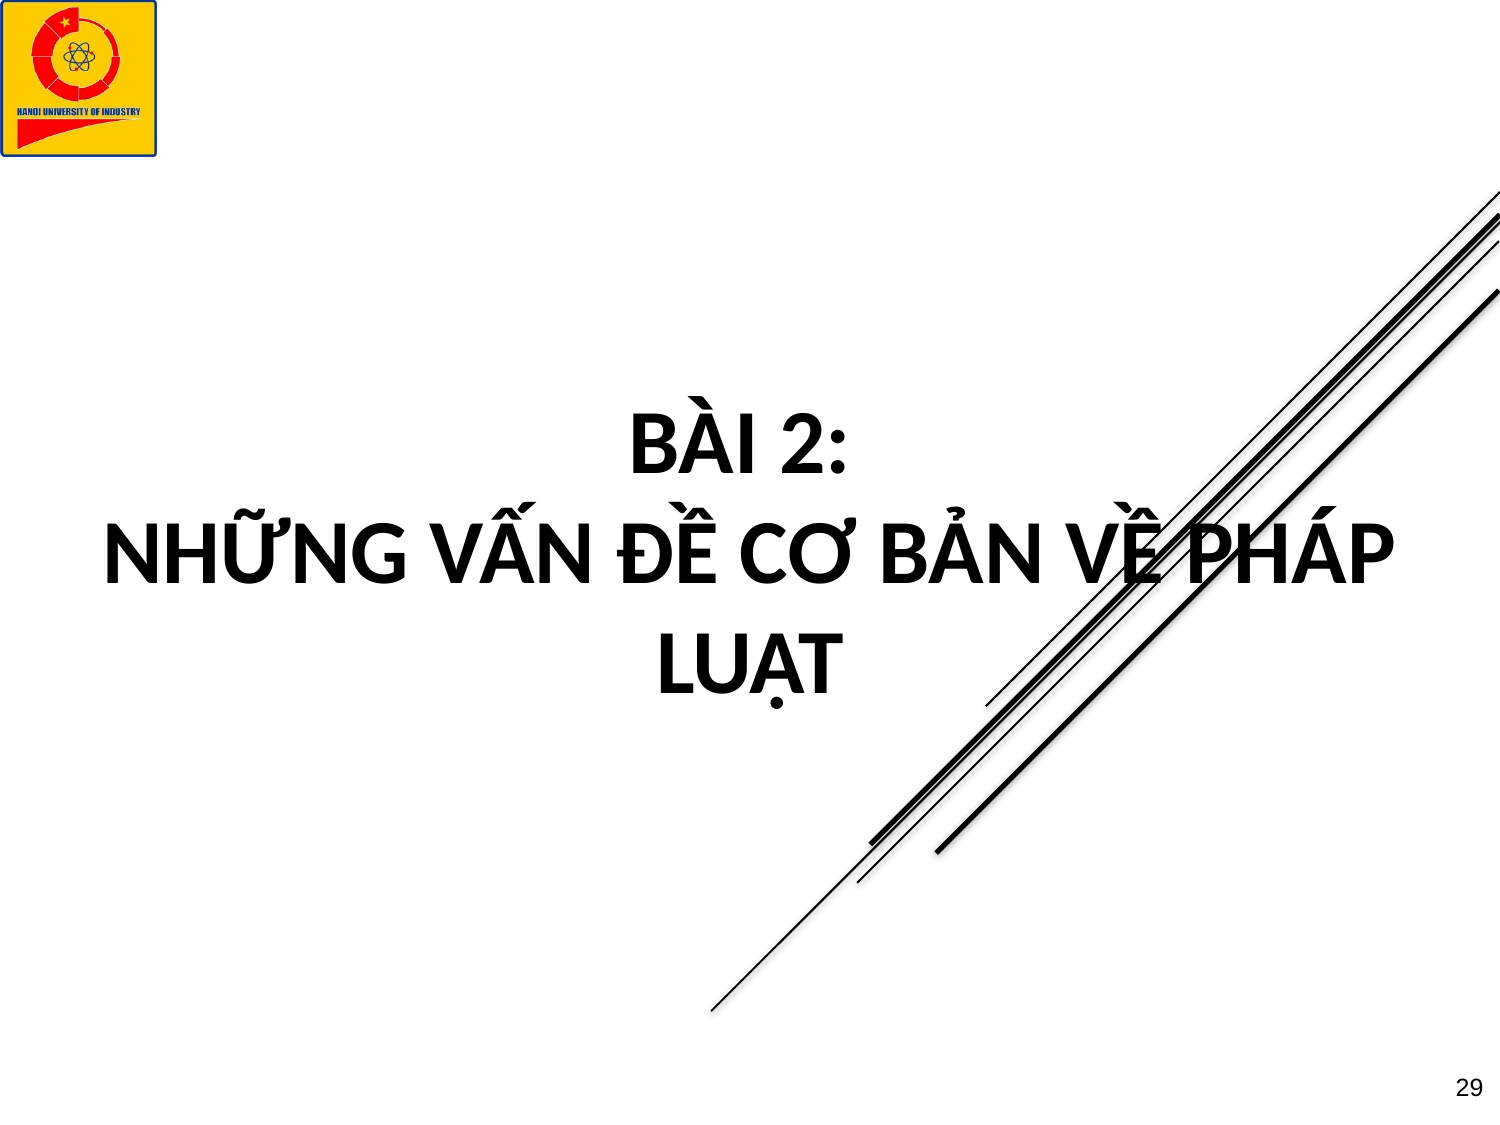

# BÀI 2: NHỮNG VẤN ĐỀ CƠ BẢN VỀ PHÁP LUẬT
29